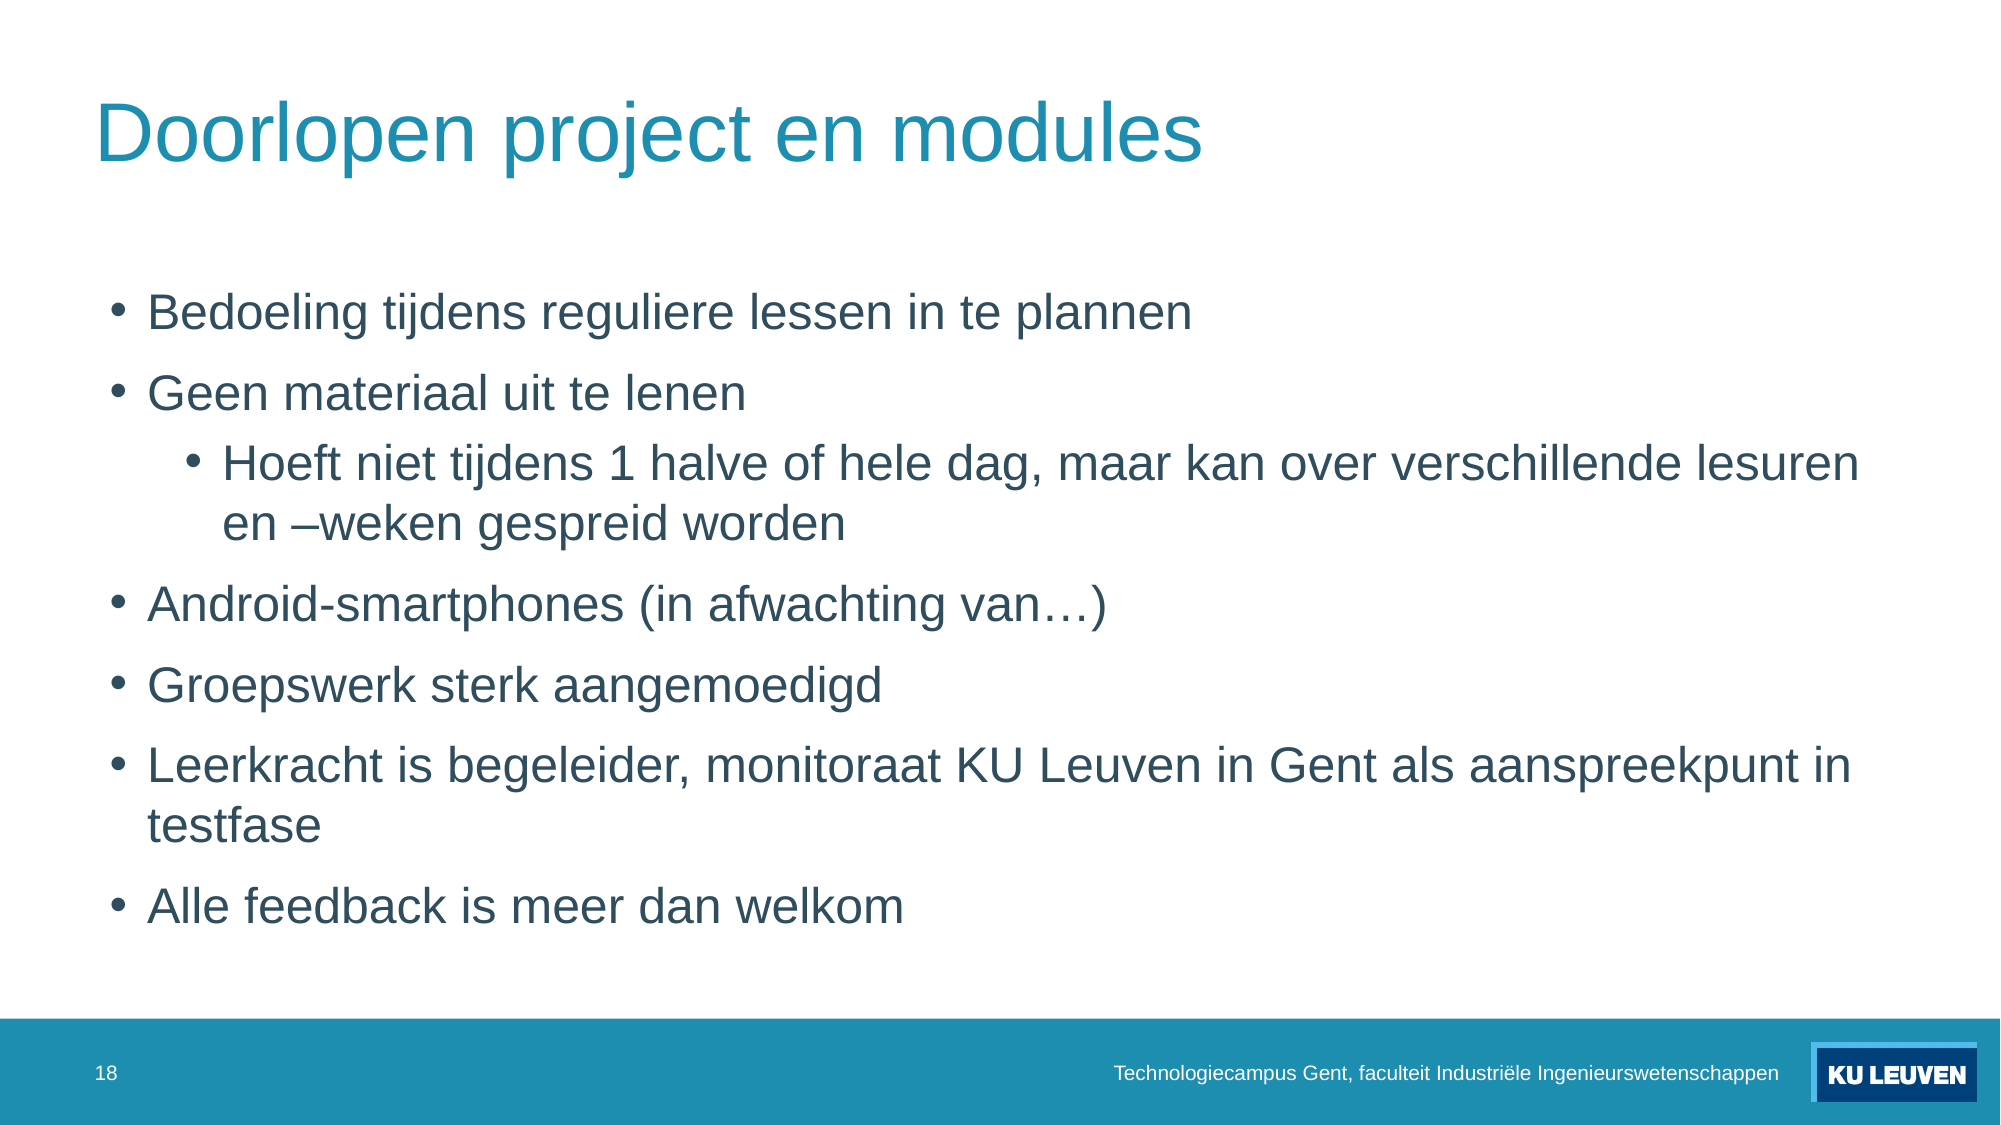

# Doorlopen project en modules
Bedoeling tijdens reguliere lessen in te plannen
Geen materiaal uit te lenen
Hoeft niet tijdens 1 halve of hele dag, maar kan over verschillende lesuren en –weken gespreid worden
Android-smartphones (in afwachting van…)
Groepswerk sterk aangemoedigd
Leerkracht is begeleider, monitoraat KU Leuven in Gent als aanspreekpunt in testfase
Alle feedback is meer dan welkom
18
Technologiecampus Gent, faculteit Industriële Ingenieurswetenschappen